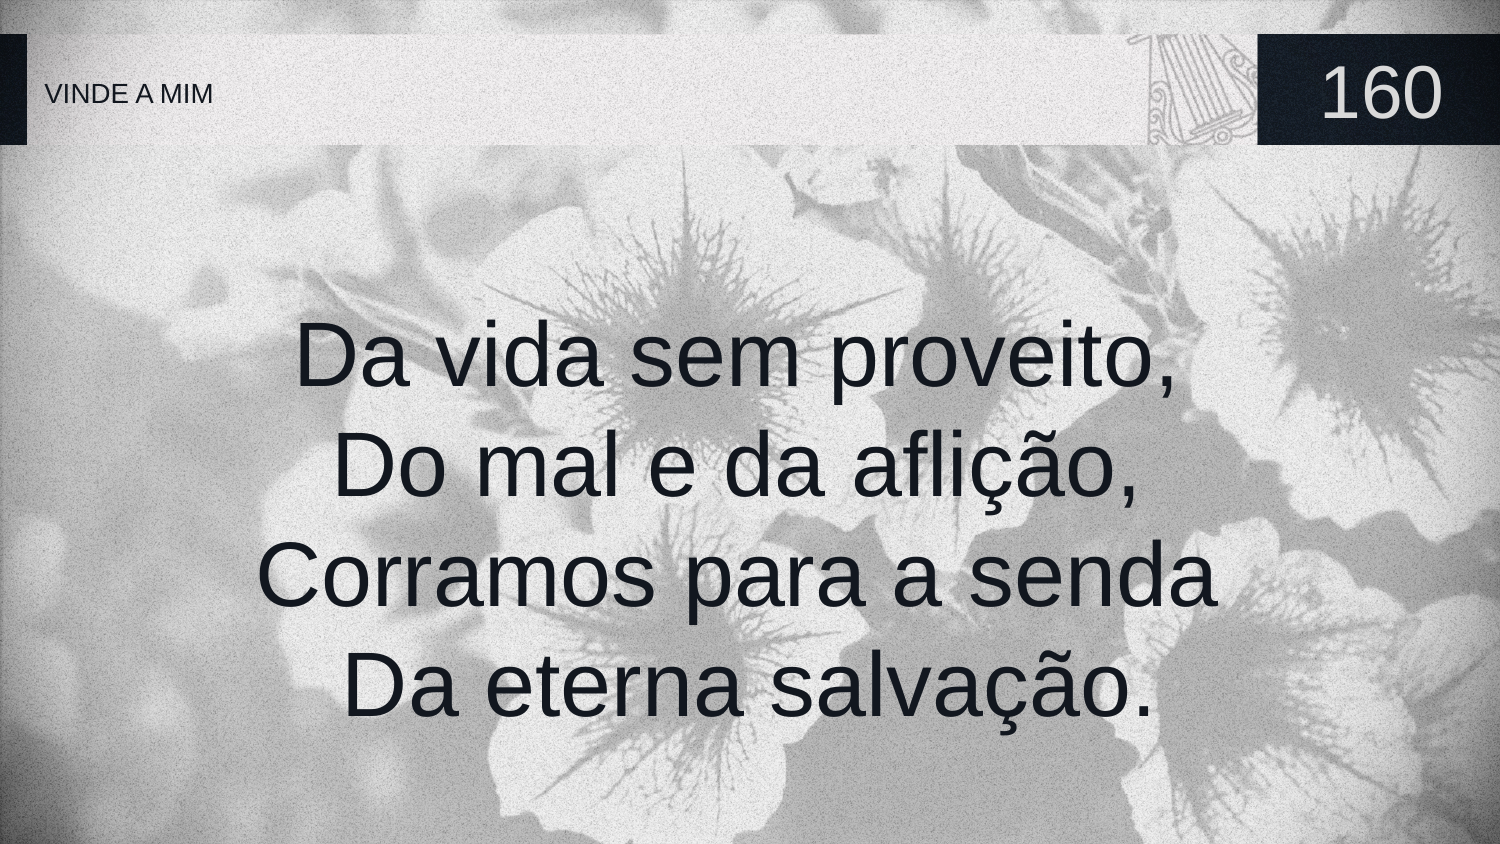

# VINDE A MIM
160
Da vida sem proveito,
Do mal e da aflição,
Corramos para a senda
Da eterna salvação.